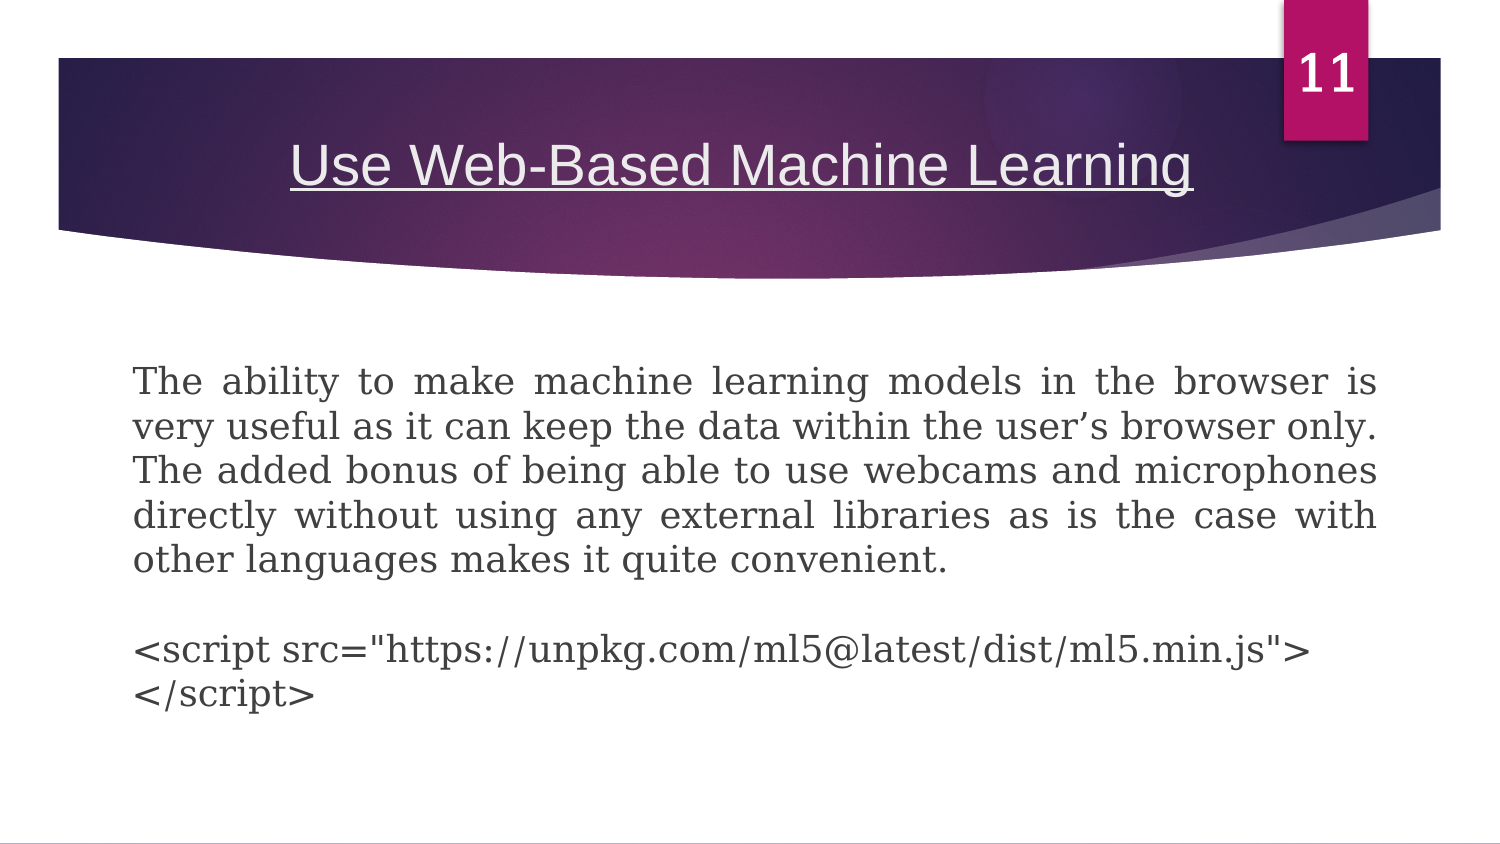

11
# Use Web-Based Machine Learning
The ability to make machine learning models in the browser is very useful as it can keep the data within the user’s browser only. The added bonus of being able to use webcams and microphones directly without using any external libraries as is the case with other languages makes it quite convenient.

<script src="https://unpkg.com/ml5@latest/dist/ml5.min.js">
</script>